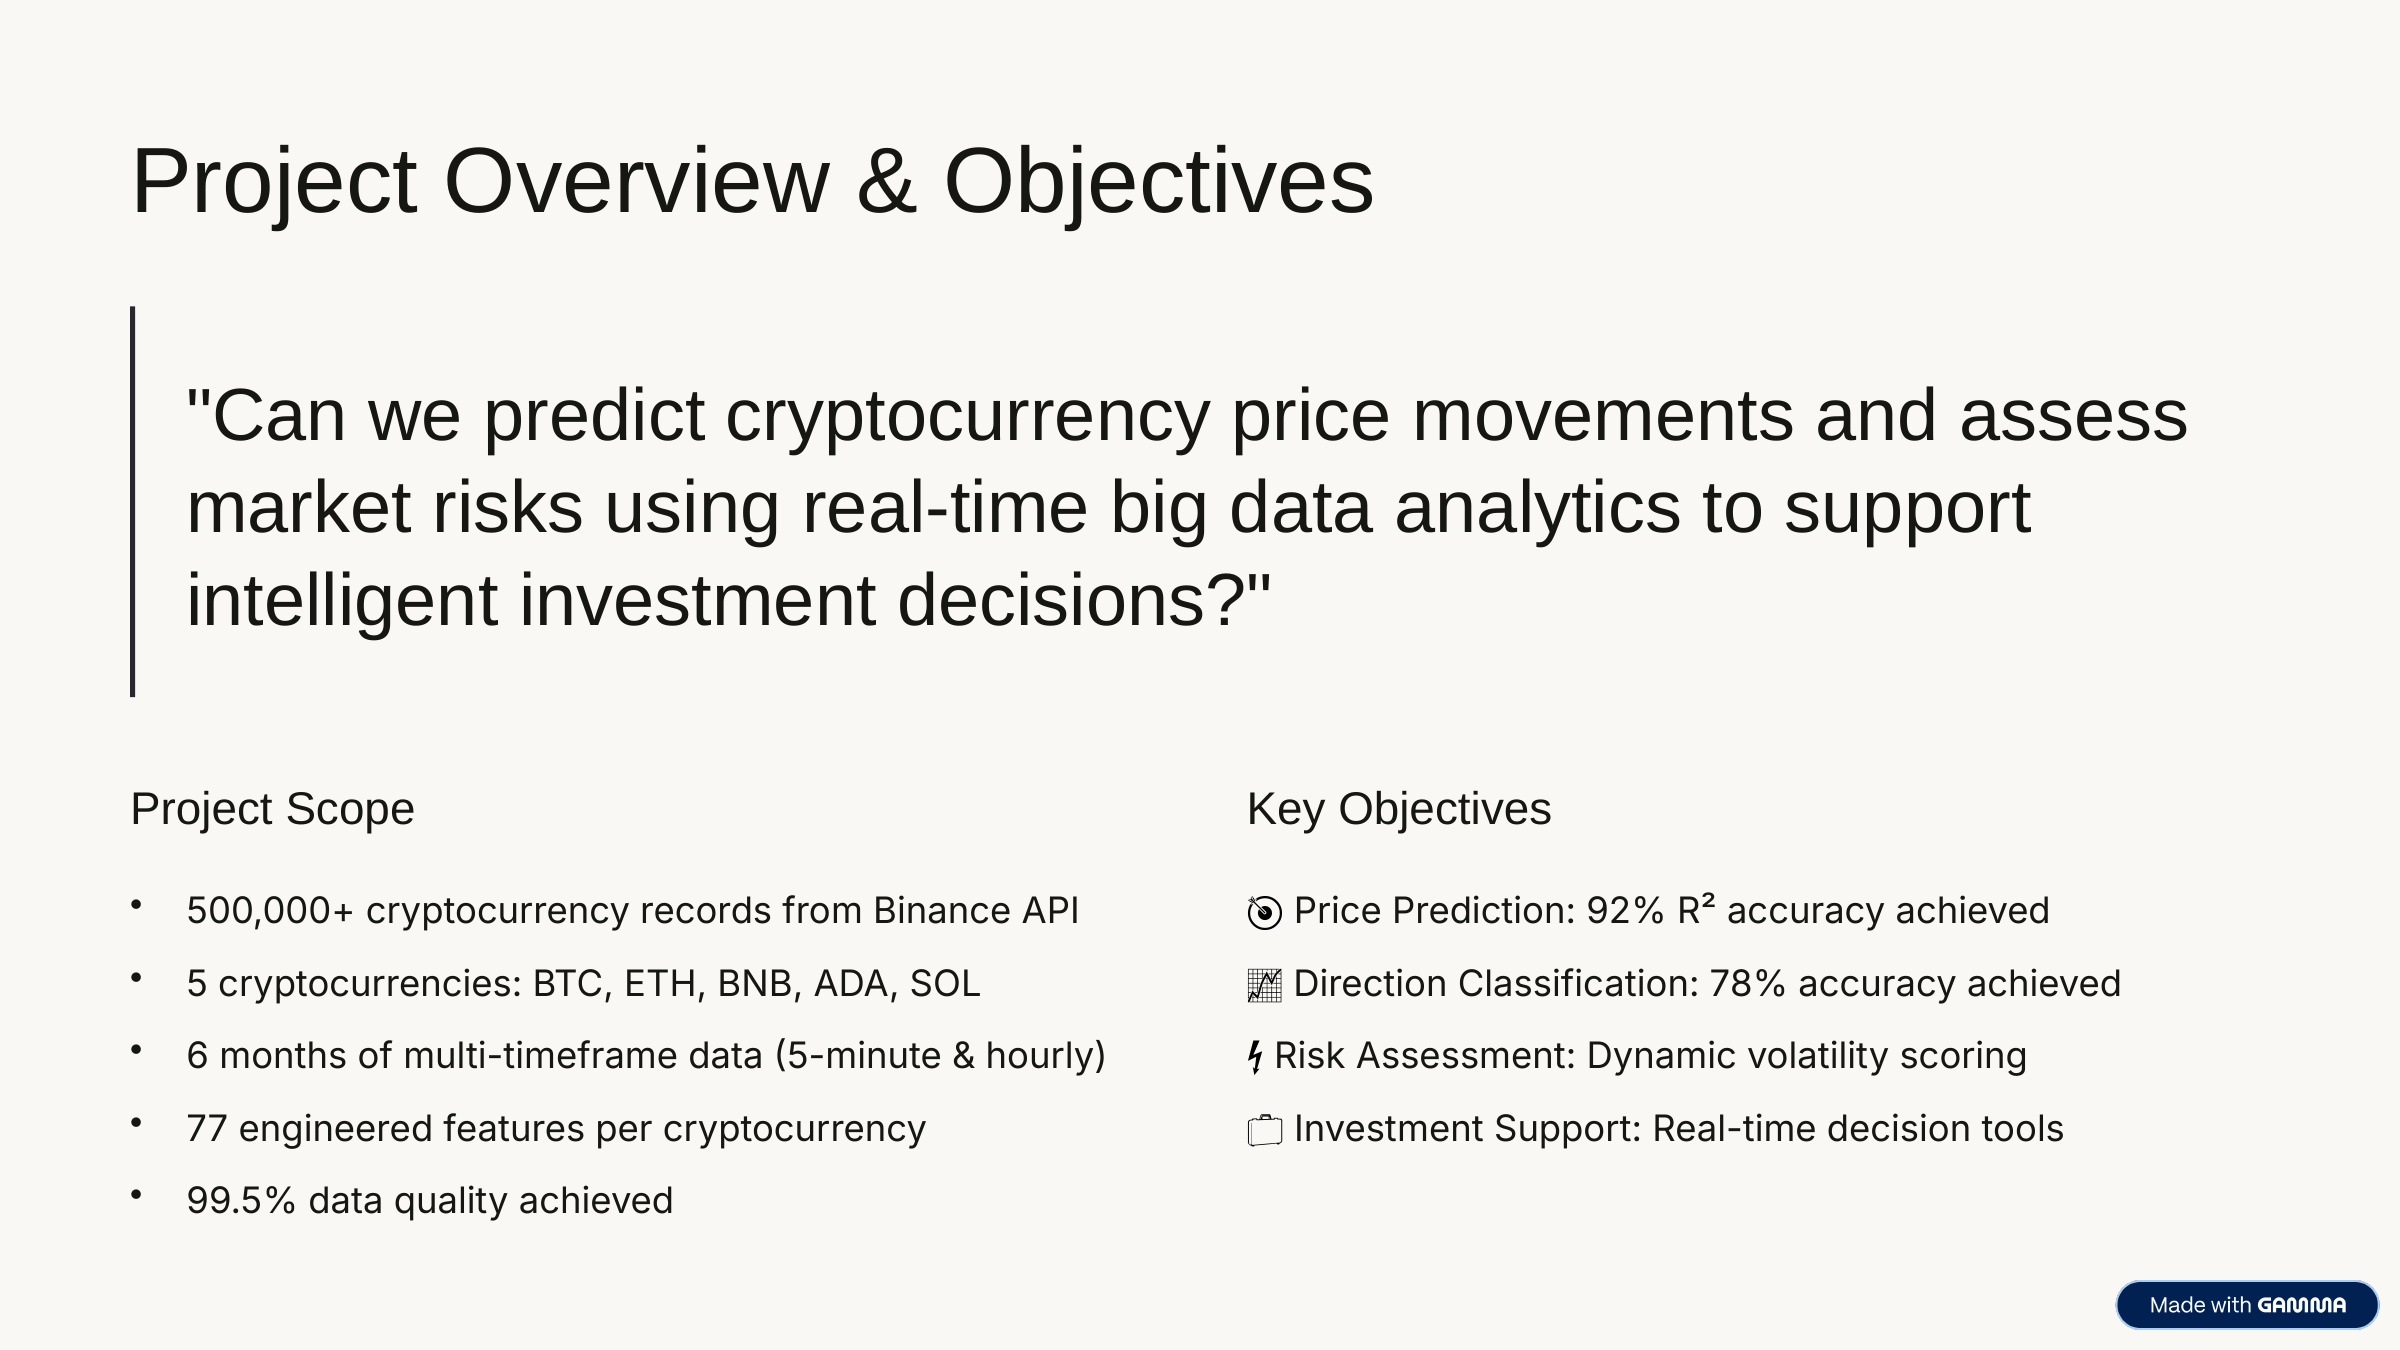

Project Overview & Objectives

"Can we predict cryptocurrency price movements and assess market risks using real-time big data analytics to support intelligent investment decisions?"
Project Scope
Key Objectives
500,000+ cryptocurrency records from Binance API
🎯 Price Prediction: 92% R² accuracy achieved
5 cryptocurrencies: BTC, ETH, BNB, ADA, SOL
📈 Direction Classification: 78% accuracy achieved
6 months of multi-timeframe data (5-minute & hourly)
⚡ Risk Assessment: Dynamic volatility scoring
77 engineered features per cryptocurrency
💼 Investment Support: Real-time decision tools
99.5% data quality achieved